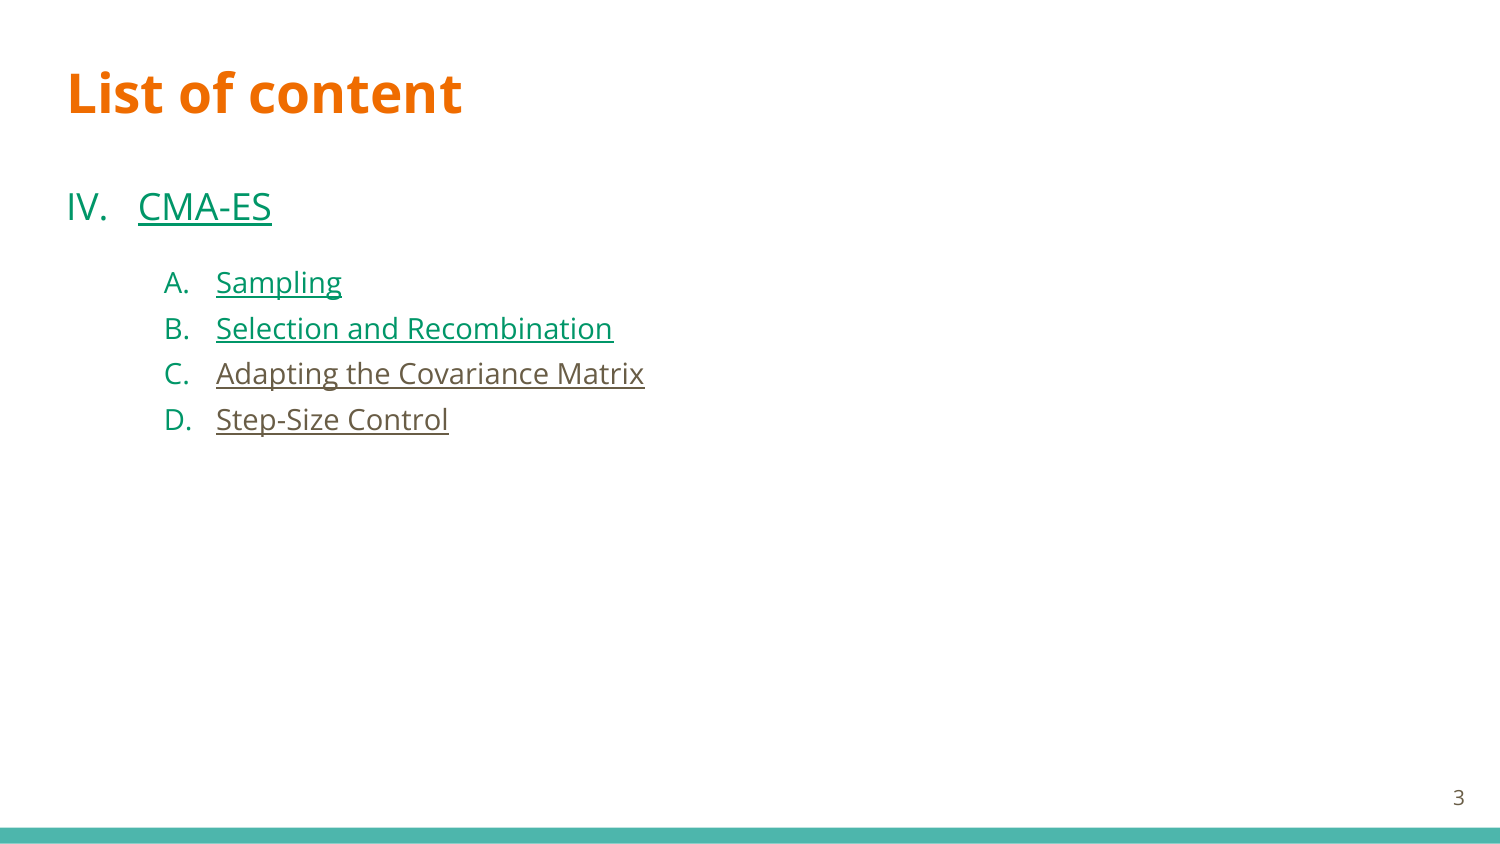

# List of content
IV.   CMA-ES
Sampling
Selection and Recombination
Adapting the Covariance Matrix
Step-Size Control

3